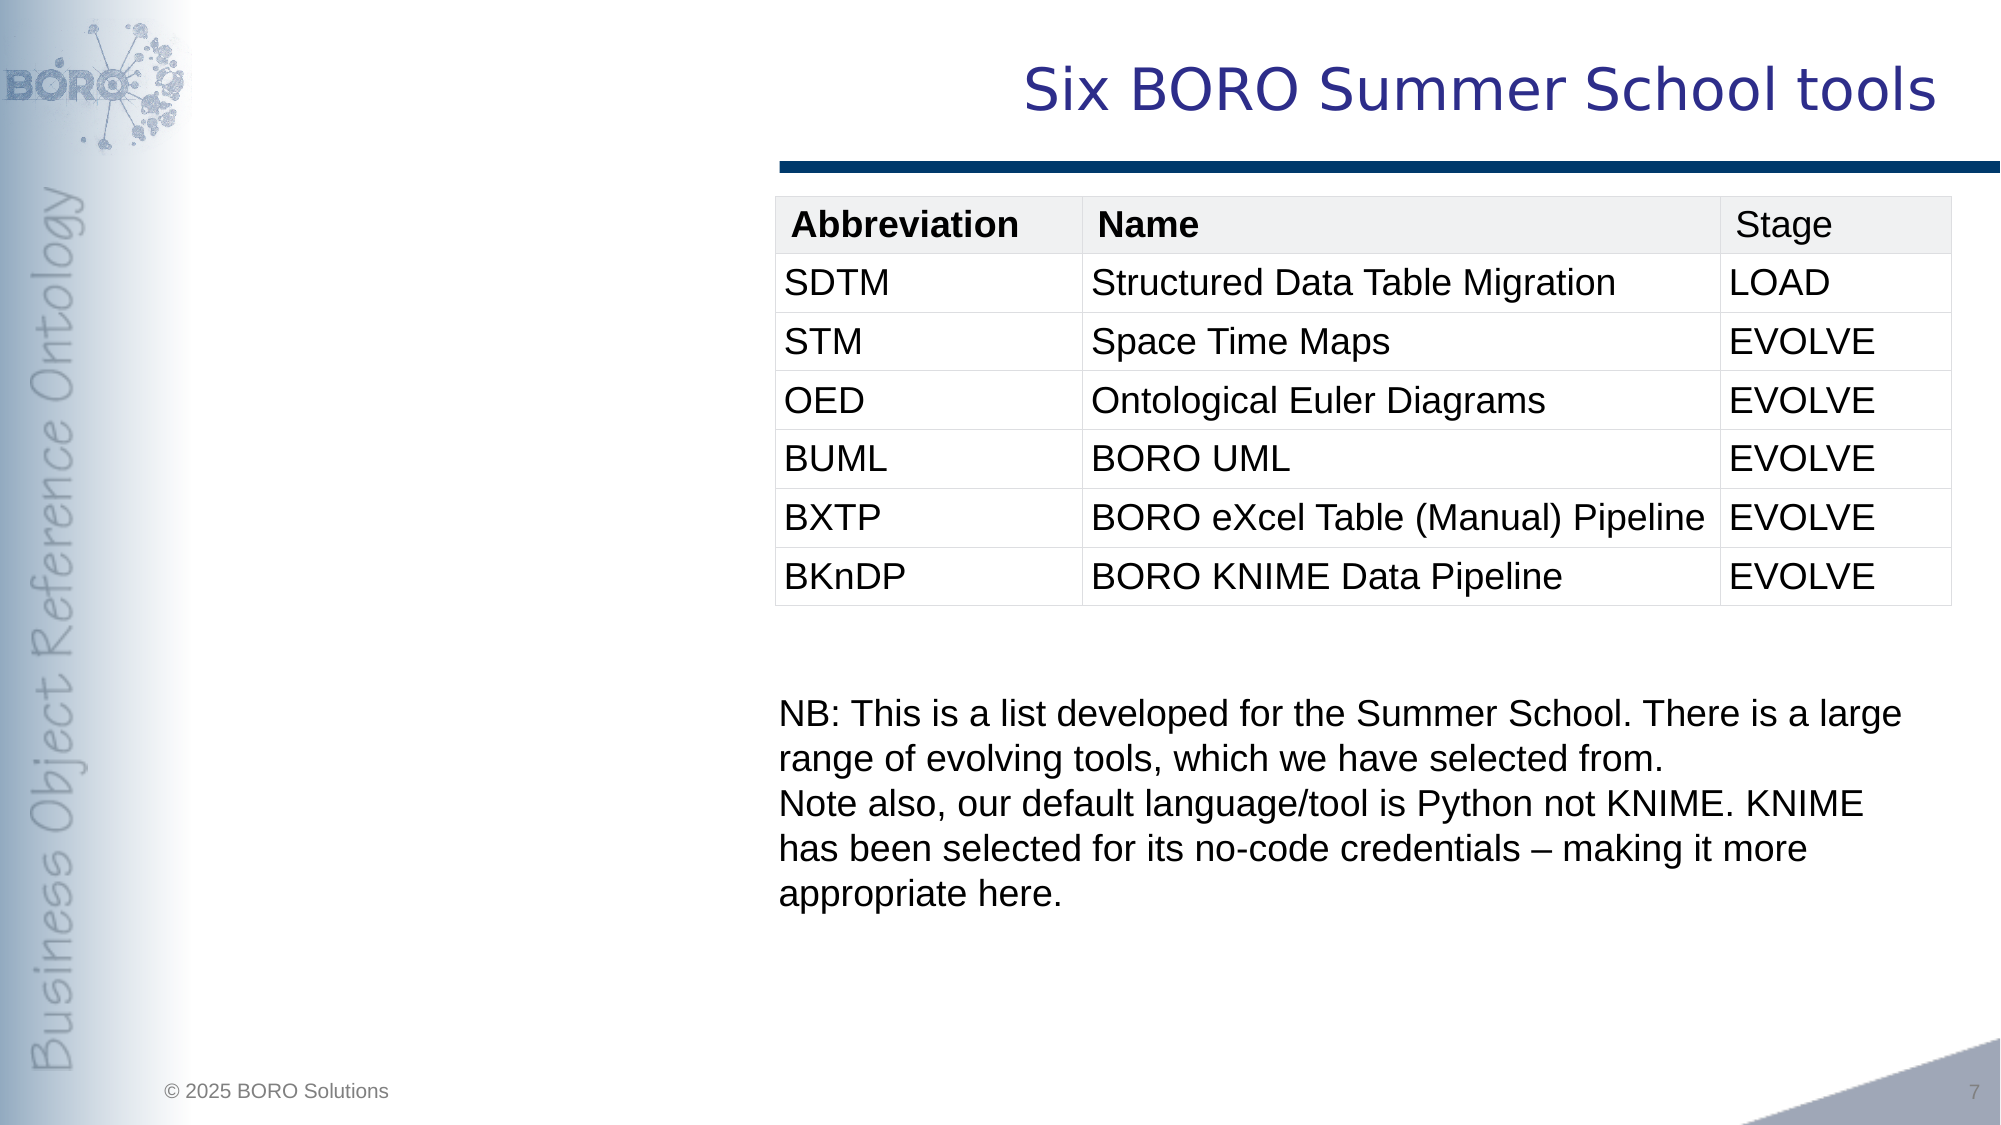

# Six BORO Summer School tools
| Abbreviation | Name | Stage |
| --- | --- | --- |
| SDTM | Structured Data Table Migration | LOAD |
| STM | Space Time Maps | EVOLVE |
| OED | Ontological Euler Diagrams | EVOLVE |
| BUML | BORO UML | EVOLVE |
| BXTP | BORO eXcel Table (Manual) Pipeline | EVOLVE |
| BKnDP | BORO KNIME Data Pipeline | EVOLVE |
NB: This is a list developed for the Summer School. There is a large range of evolving tools, which we have selected from.
Note also, our default language/tool is Python not KNIME. KNIME has been selected for its no-code credentials – making it more appropriate here.
7